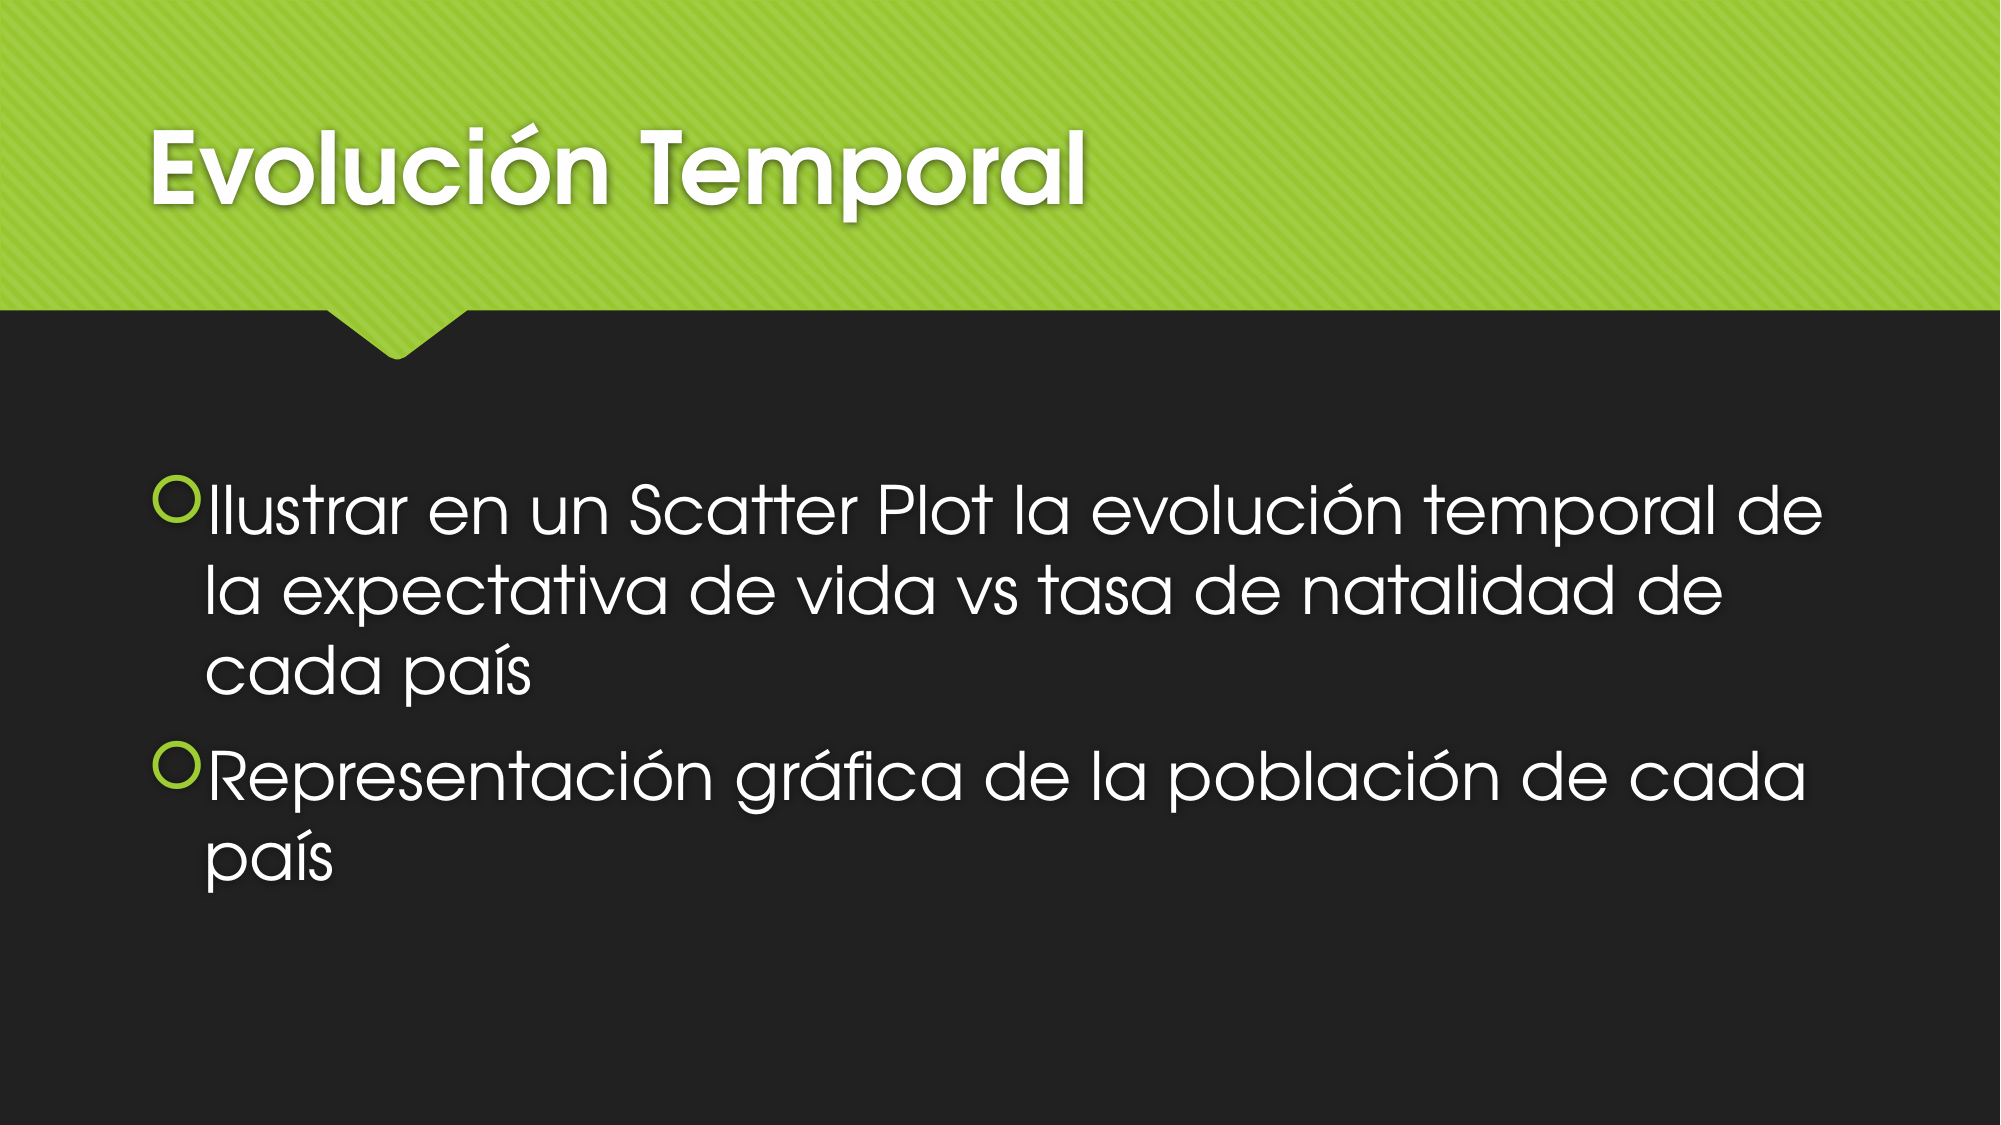

# Evolución Temporal
Ilustrar en un Scatter Plot la evolución temporal de la expectativa de vida vs tasa de natalidad de cada país
Representación gráfica de la población de cada país